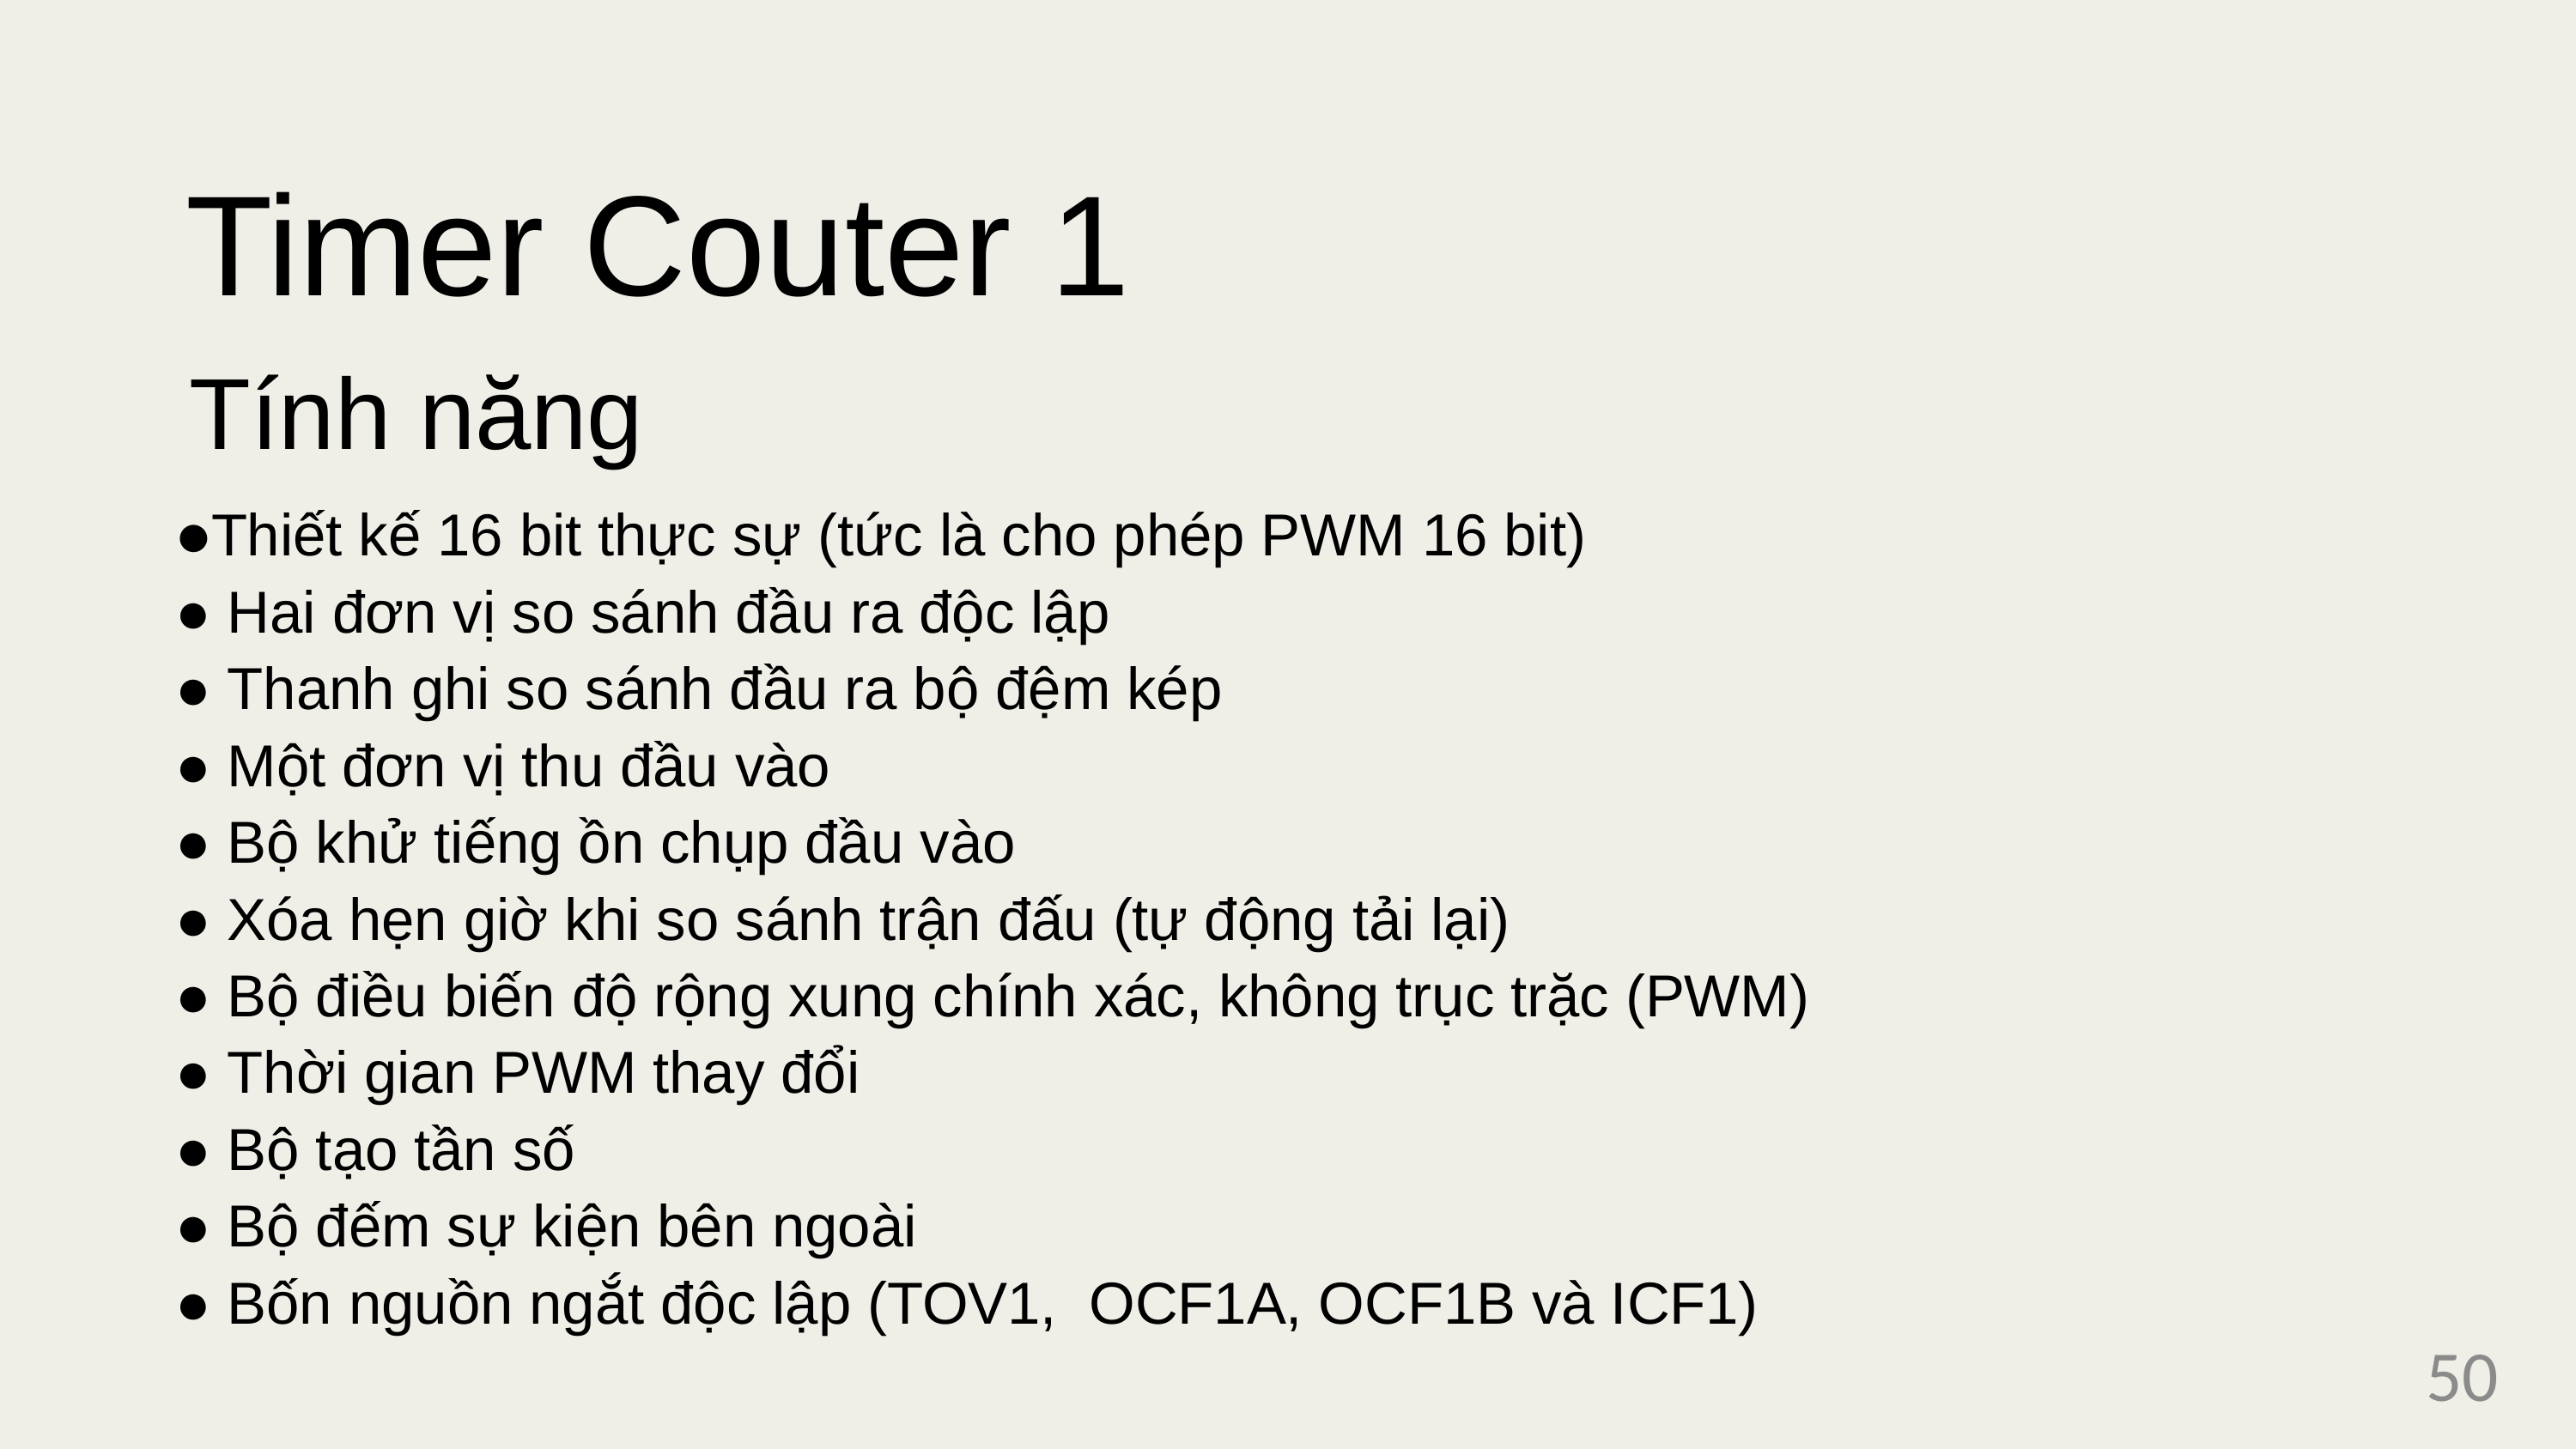

Timer Couter 1
Tính năng
●Thiết kế 16 bit thực sự (tức là cho phép PWM 16 bit)
● Hai đơn vị so sánh đầu ra độc lập
● Thanh ghi so sánh đầu ra bộ đệm kép
● Một đơn vị thu đầu vào
● Bộ khử tiếng ồn chụp đầu vào
● Xóa hẹn giờ khi so sánh trận đấu (tự động tải lại)
● Bộ điều biến độ rộng xung chính xác, không trục trặc (PWM)
● Thời gian PWM thay đổi
● Bộ tạo tần số
● Bộ đếm sự kiện bên ngoài
● Bốn nguồn ngắt độc lập (TOV1,  OCF1A, OCF1B và ICF1)
50